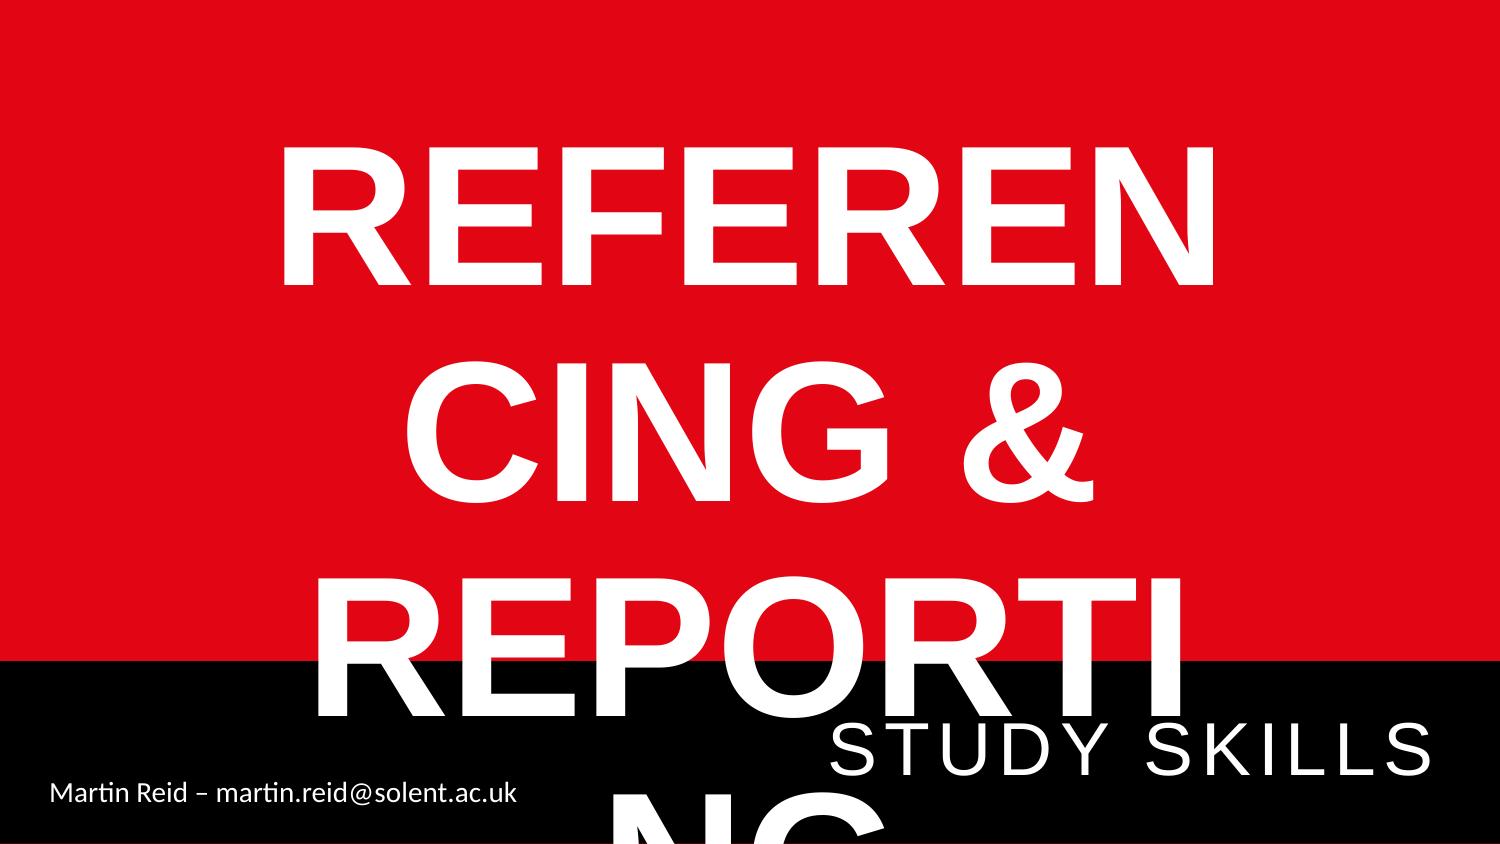

REFERENCING & REPORTING

STUDY SKILLS
Martin Reid – martin.reid@solent.ac.uk